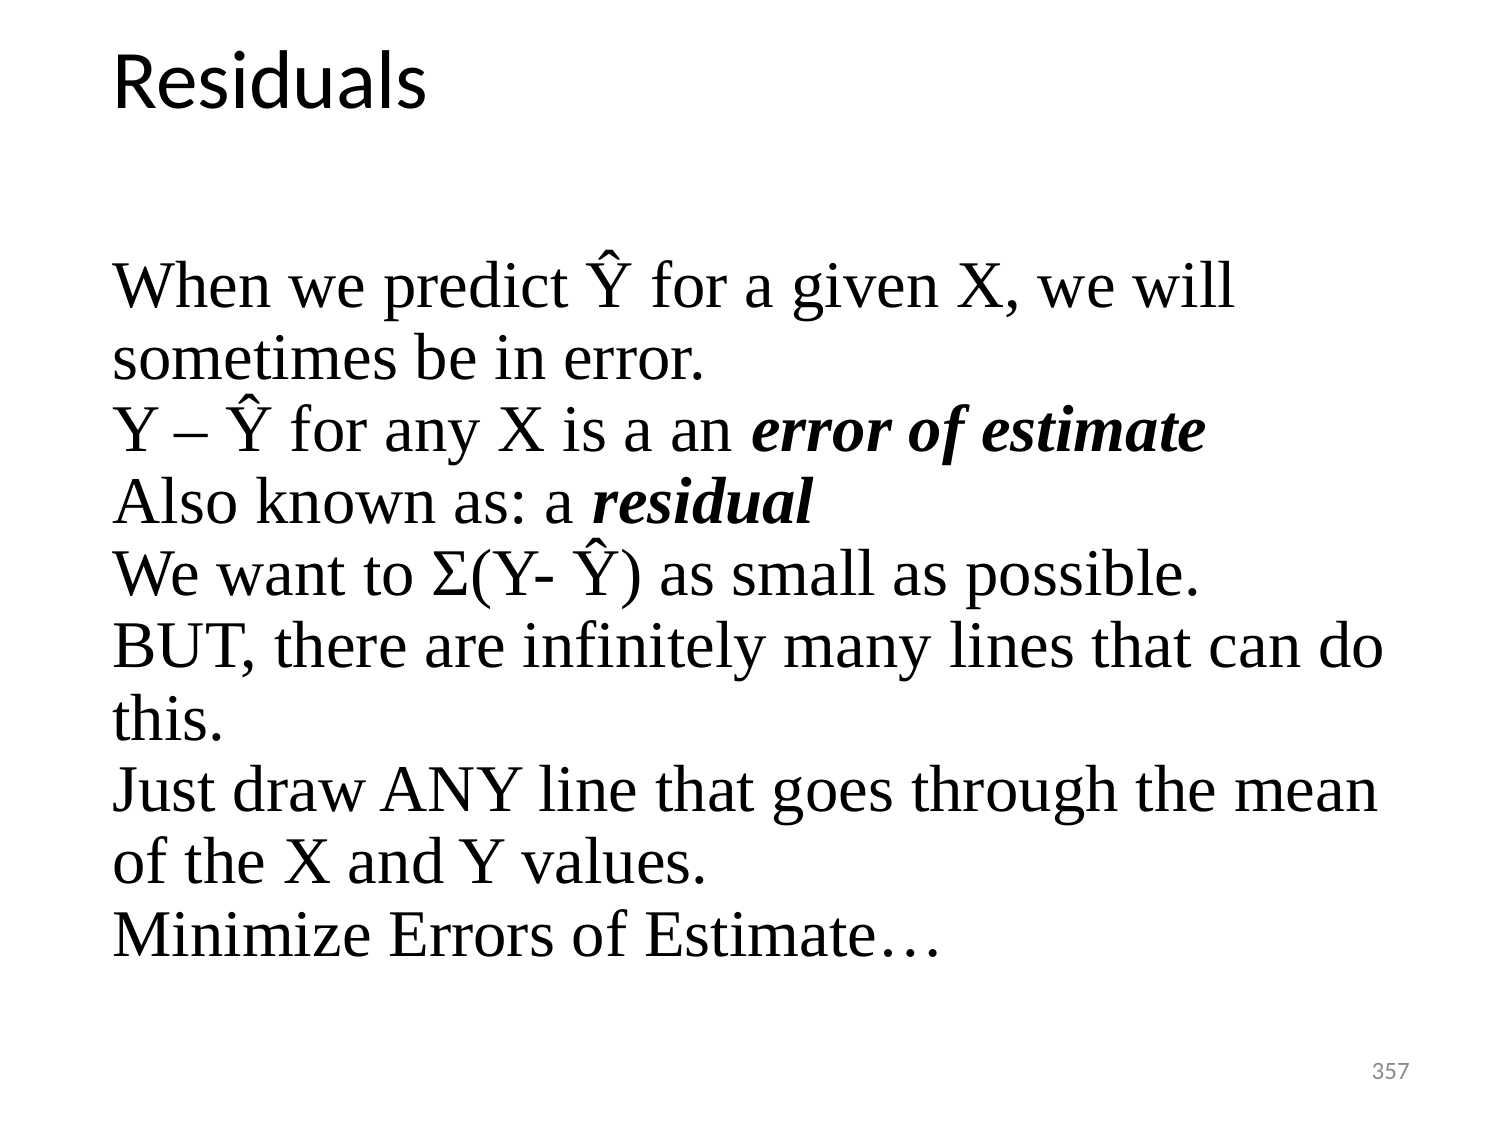

# Residuals
When we predict Ŷ for a given X, we will sometimes be in error.
Y – Ŷ for any X is a an error of estimate
Also known as: a residual
We want to Σ(Y- Ŷ) as small as possible.
BUT, there are infinitely many lines that can do this.
Just draw ANY line that goes through the mean of the X and Y values.
Minimize Errors of Estimate…
357